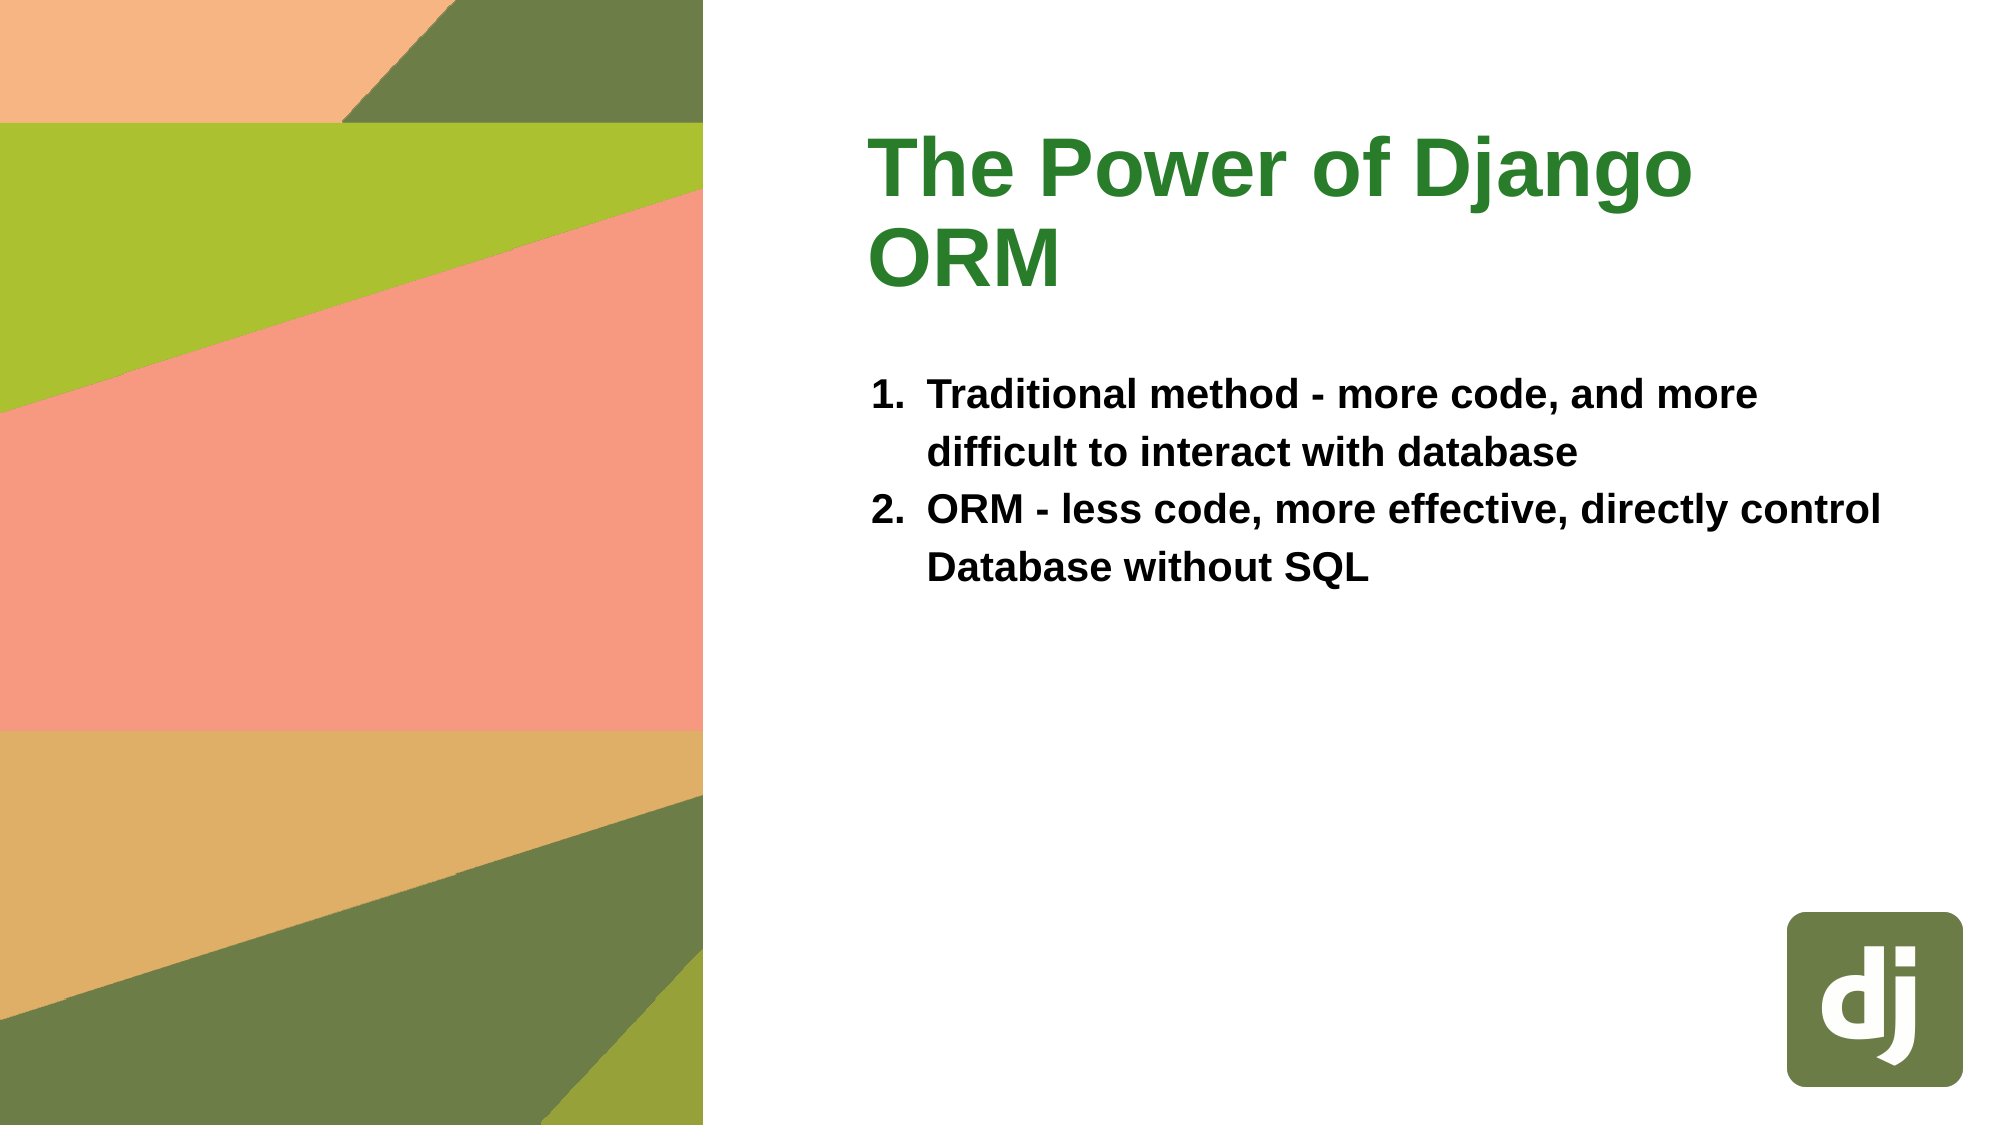

# The Power of Django ORM
Traditional method - more code, and more difficult to interact with database
ORM - less code, more effective, directly control Database without SQL